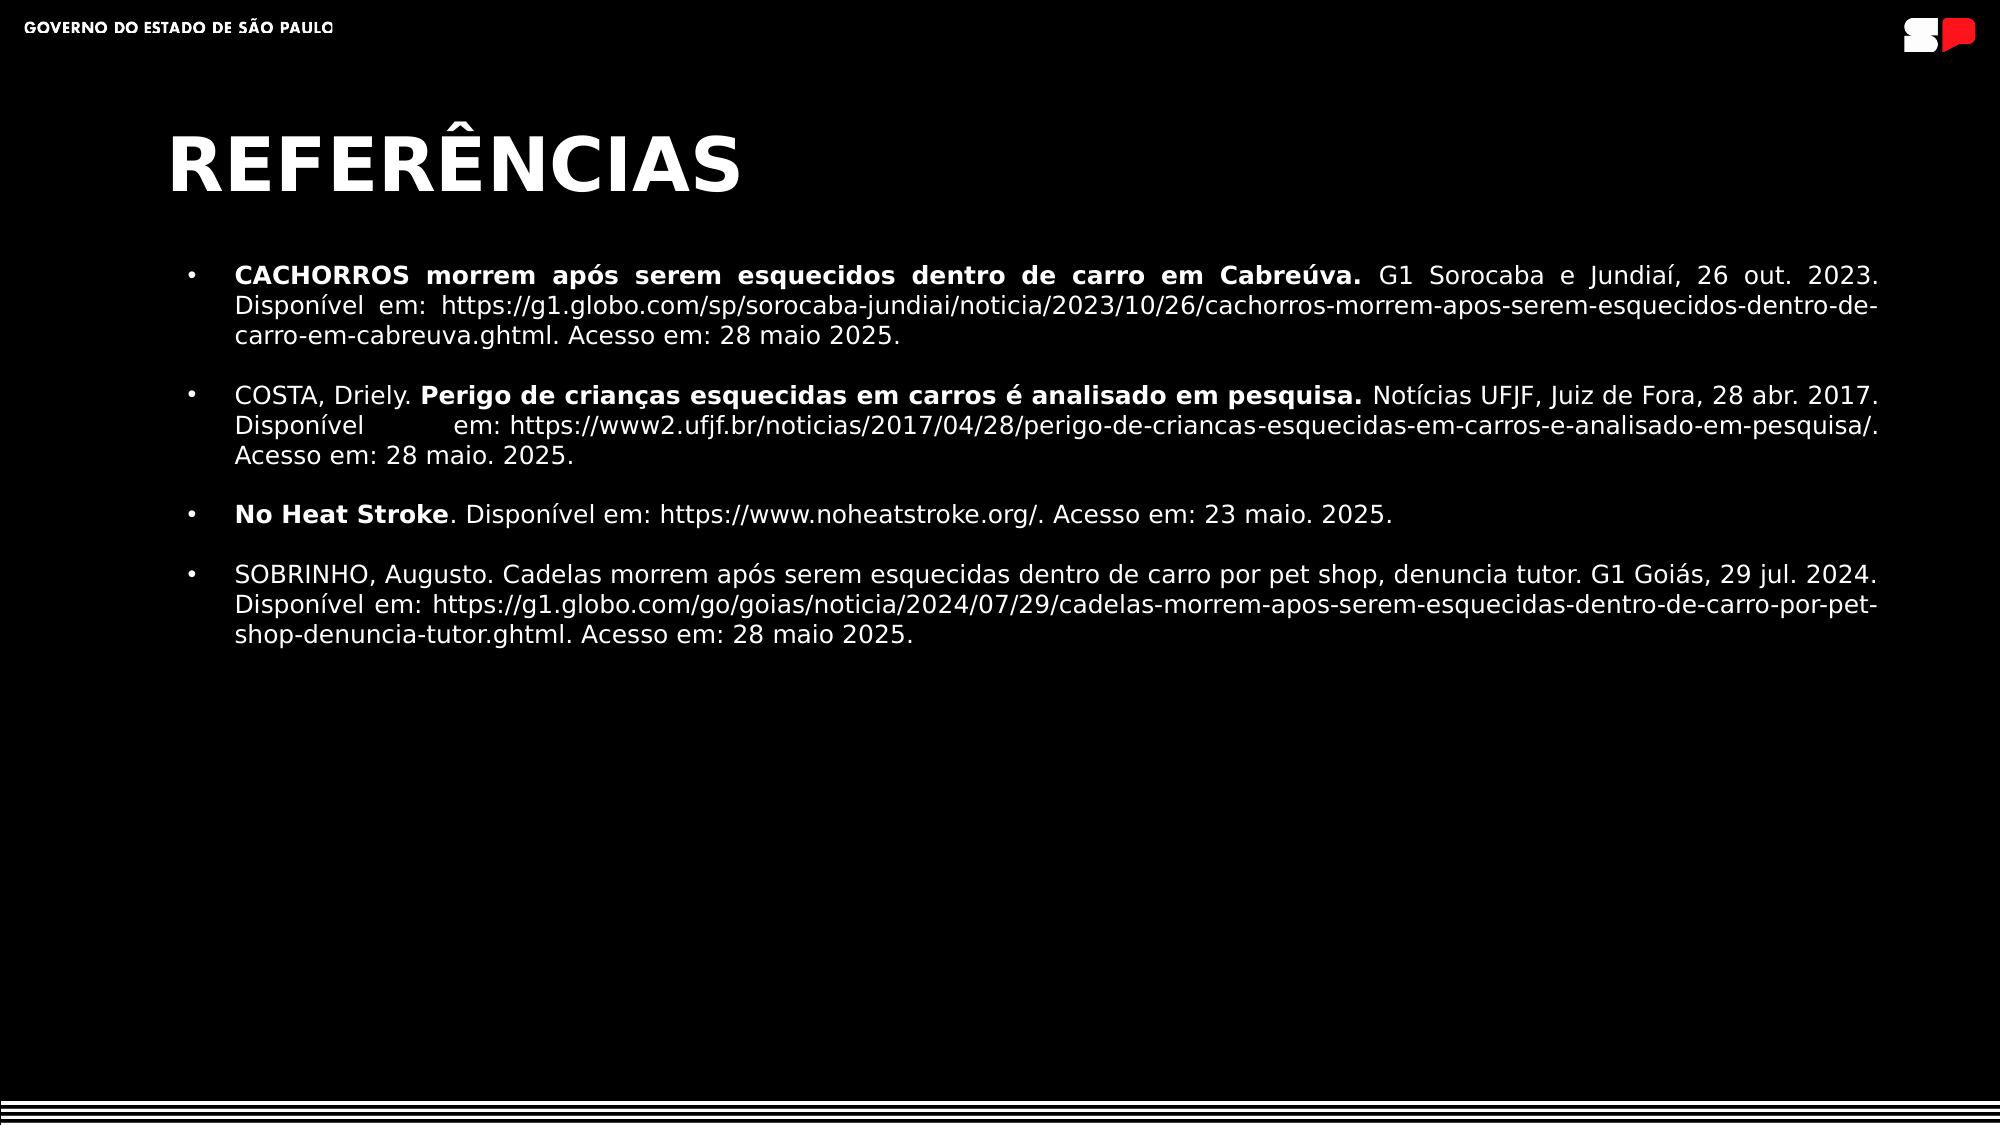

REFERÊNCIAS
CACHORROS morrem após serem esquecidos dentro de carro em Cabreúva. G1 Sorocaba e Jundiaí, 26 out. 2023. Disponível em: https://g1.globo.com/sp/sorocaba-jundiai/noticia/2023/10/26/cachorros-morrem-apos-serem-esquecidos-dentro-de-carro-em-cabreuva.ghtml. Acesso em: 28 maio 2025.

COSTA, Driely. Perigo de crianças esquecidas em carros é analisado em pesquisa. Notícias UFJF, Juiz de Fora, 28 abr. 2017. Disponível em: https://www2.ufjf.br/noticias/2017/04/28/perigo-de-criancas-esquecidas-em-carros-e-analisado-em-pesquisa/. Acesso em: 28 maio. 2025.

No Heat Stroke. Disponível em: https://www.noheatstroke.org/. Acesso em: 23 maio. 2025.

SOBRINHO, Augusto. Cadelas morrem após serem esquecidas dentro de carro por pet shop, denuncia tutor. G1 Goiás, 29 jul. 2024. Disponível em: https://g1.globo.com/go/goias/noticia/2024/07/29/cadelas-morrem-apos-serem-esquecidas-dentro-de-carro-por-pet-shop-denuncia-tutor.ghtml. Acesso em: 28 maio 2025.‌

‌